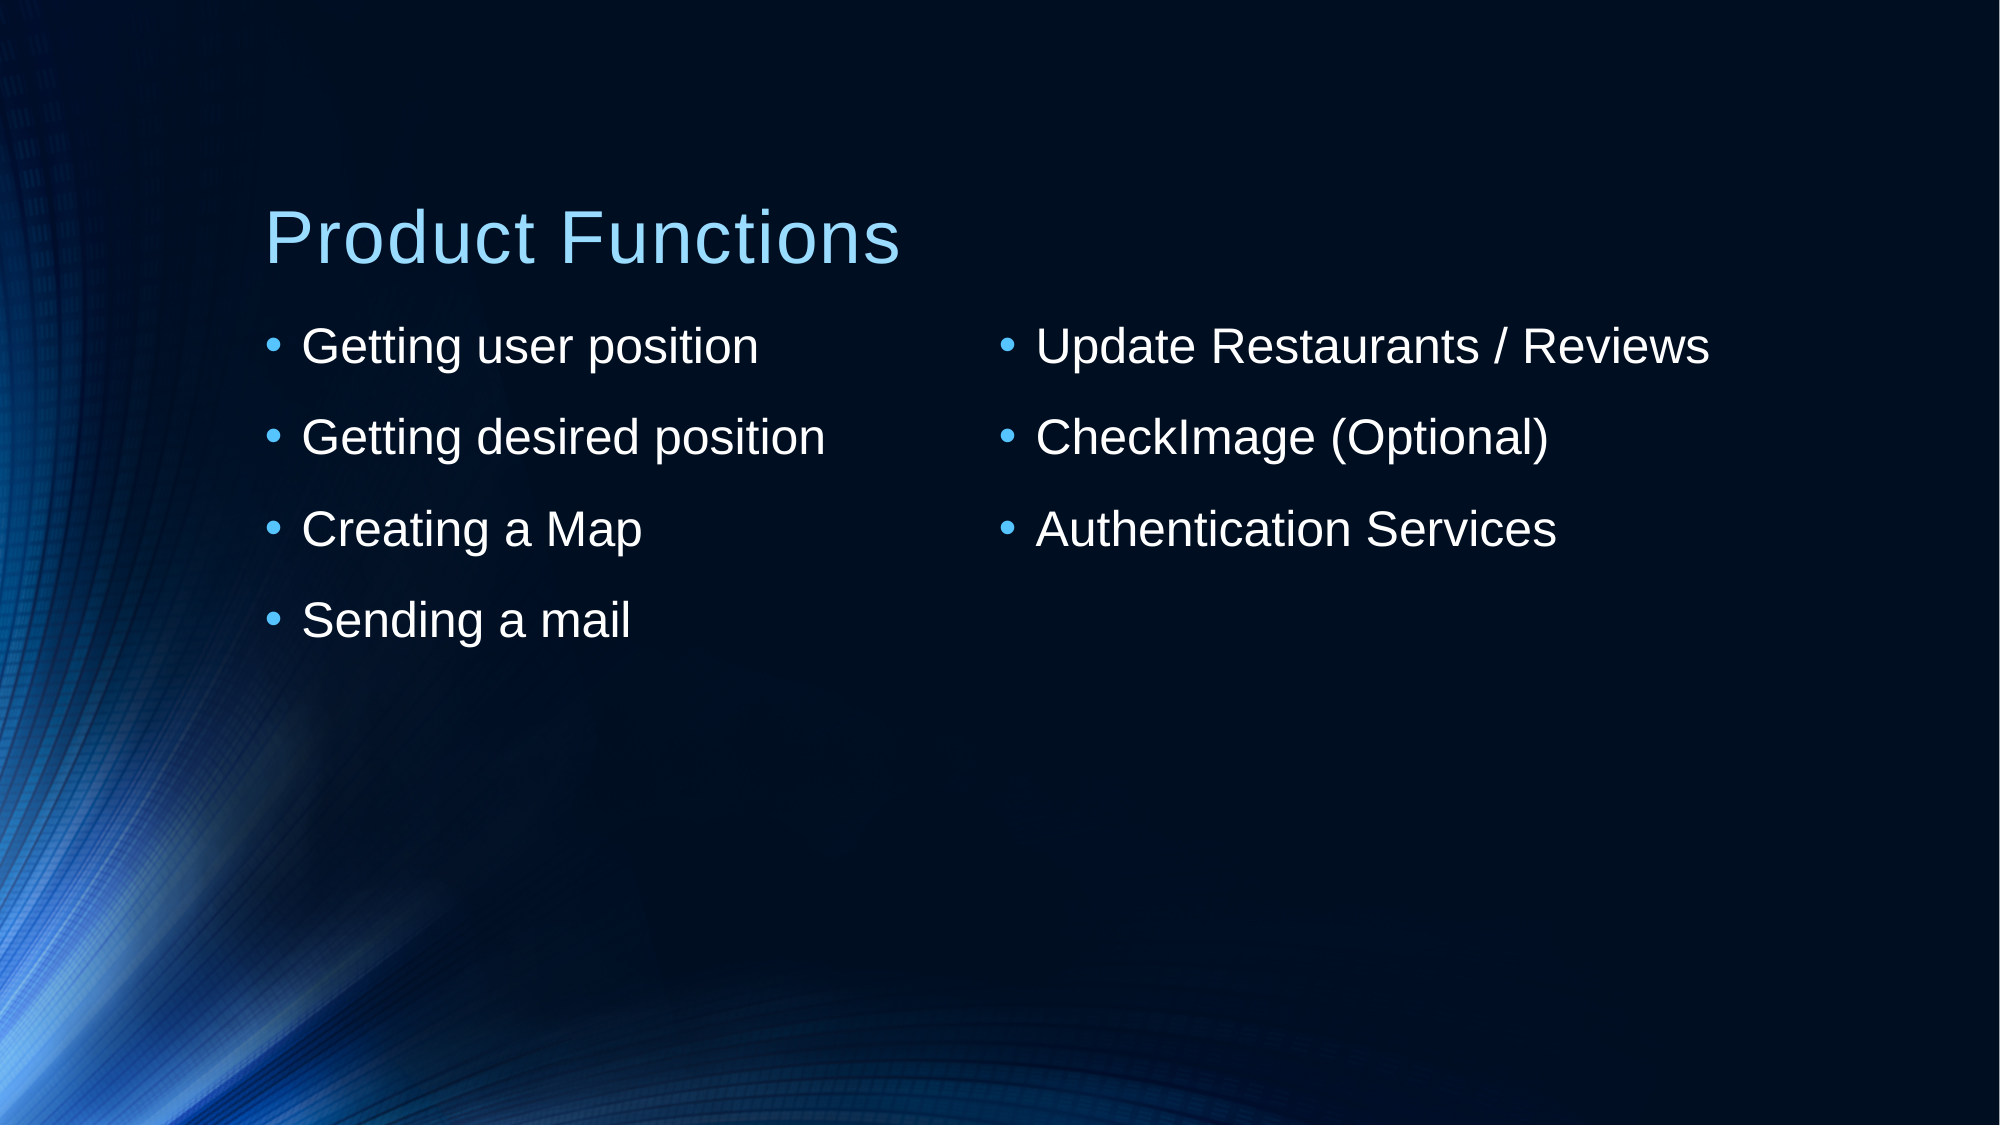

# Product Functions
Getting user position
Getting desired position
Creating a Map
Sending a mail

Update Restaurants / Reviews
CheckImage (Optional)
Authentication Services